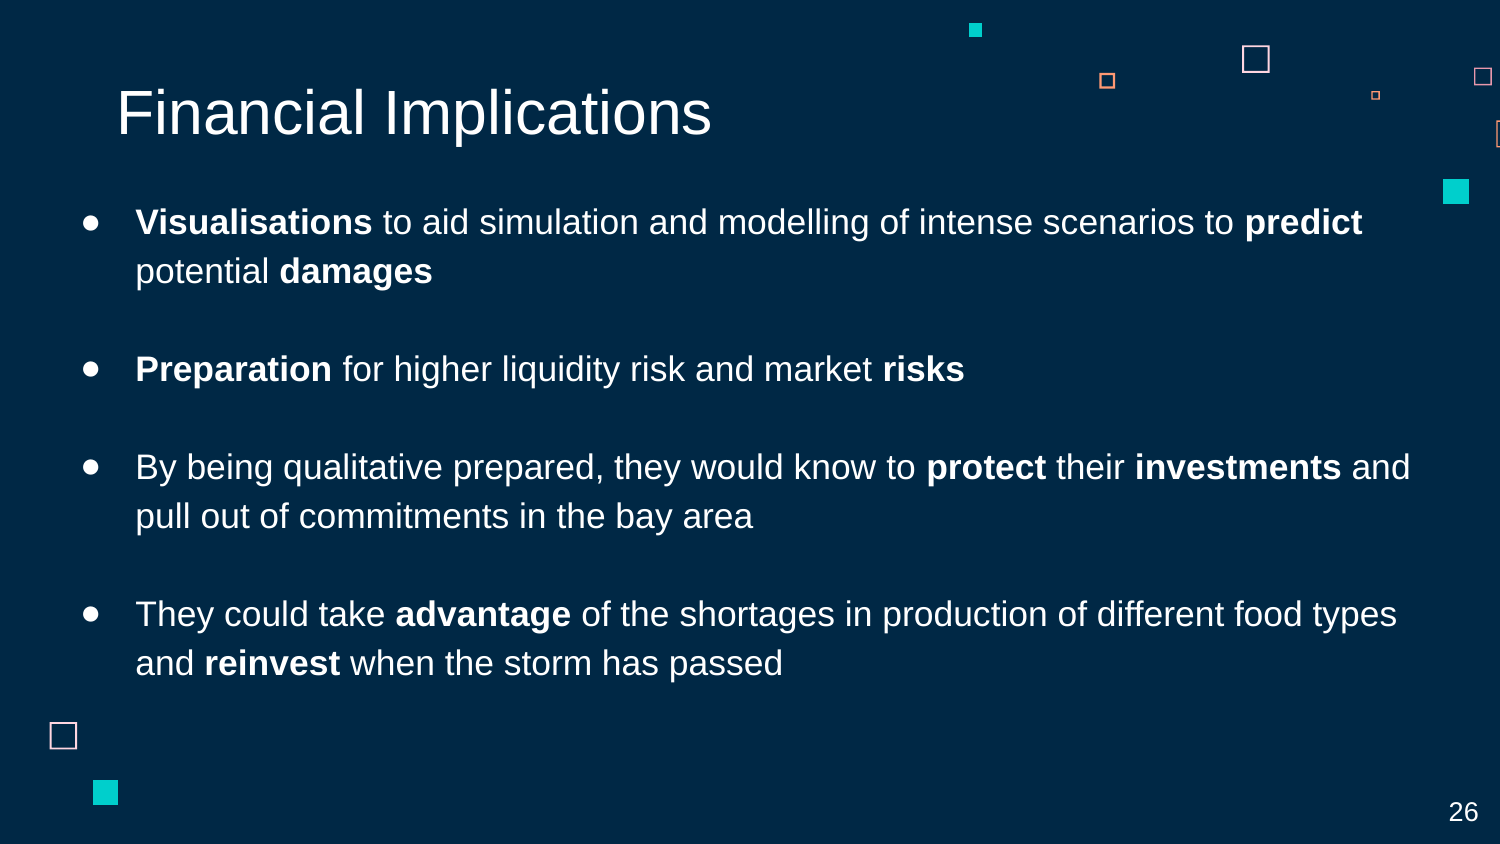

# Financial Implications
Visualisations to aid simulation and modelling of intense scenarios to predict potential damages

Preparation for higher liquidity risk and market risks

By being qualitative prepared, they would know to protect their investments and pull out of commitments in the bay area

They could take advantage of the shortages in production of different food types and reinvest when the storm has passed
26